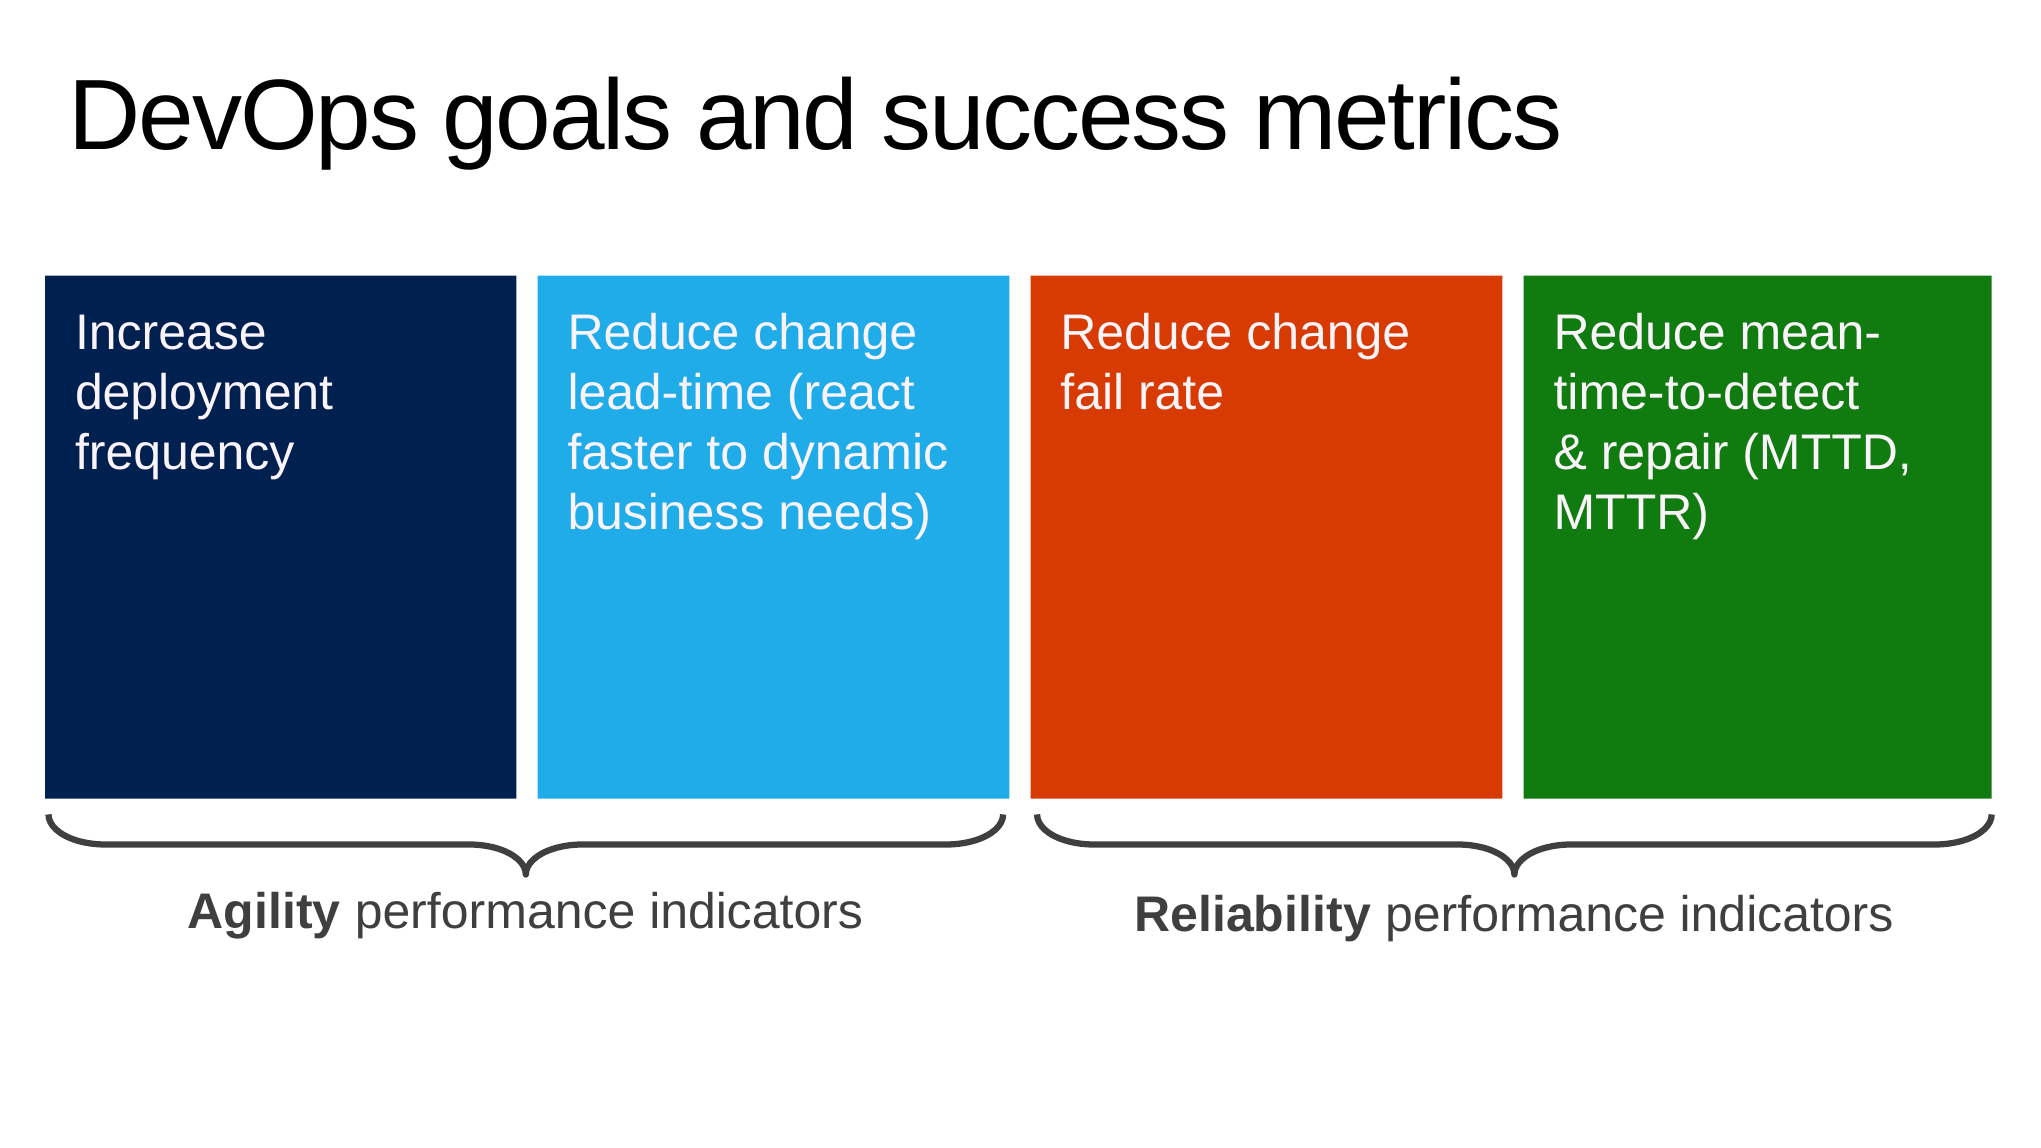

# DevOps goals and success metrics
Increase
deployment
frequency

Reduce change lead-time (react faster to dynamic business needs)

Reduce change
fail rate
Reduce mean-time-to-detect
& repair (MTTD, MTTR)

Agility performance indicators
Reliability performance indicators